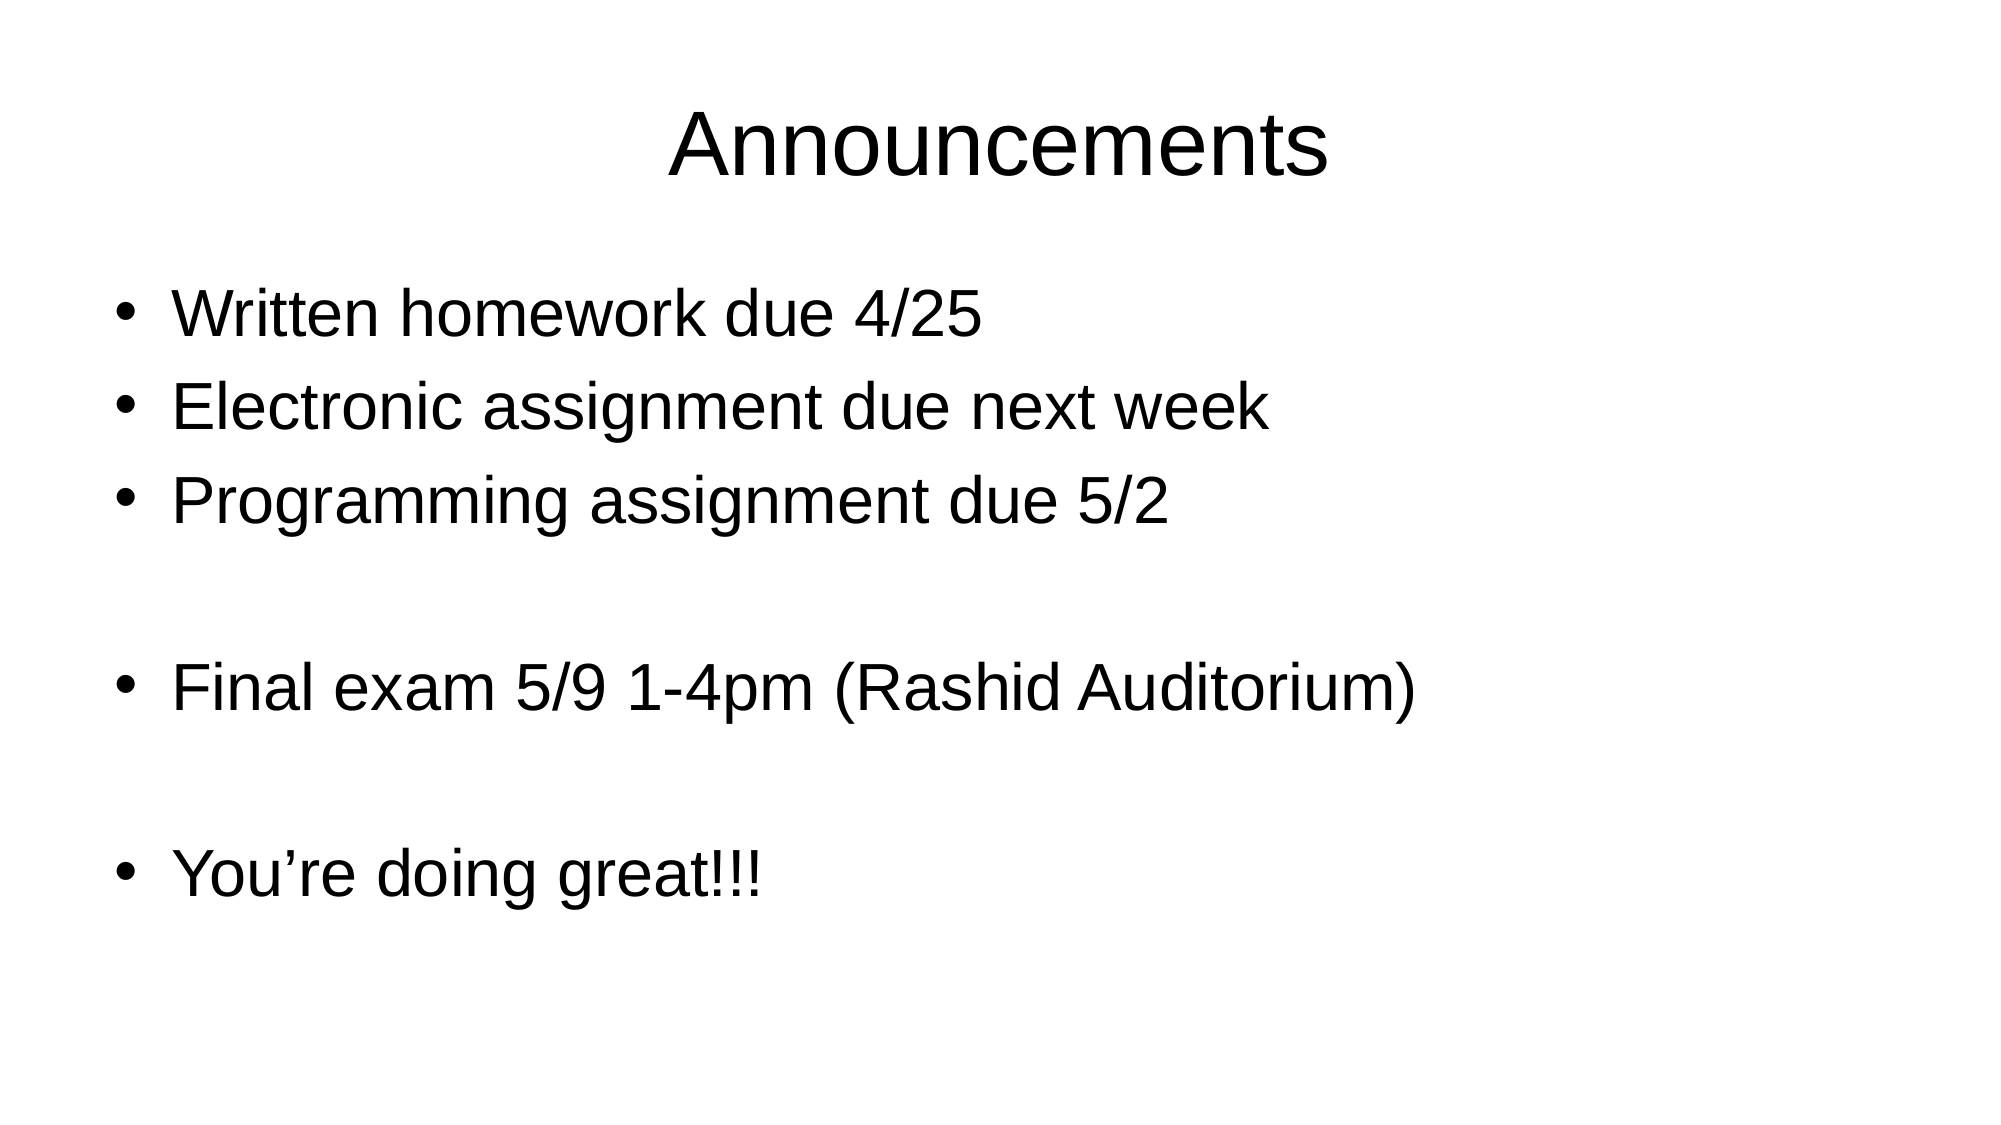

# Announcements
Written homework due 4/25
Electronic assignment due next week
Programming assignment due 5/2

Final exam 5/9 1-4pm (Rashid Auditorium)

You’re doing great!!!